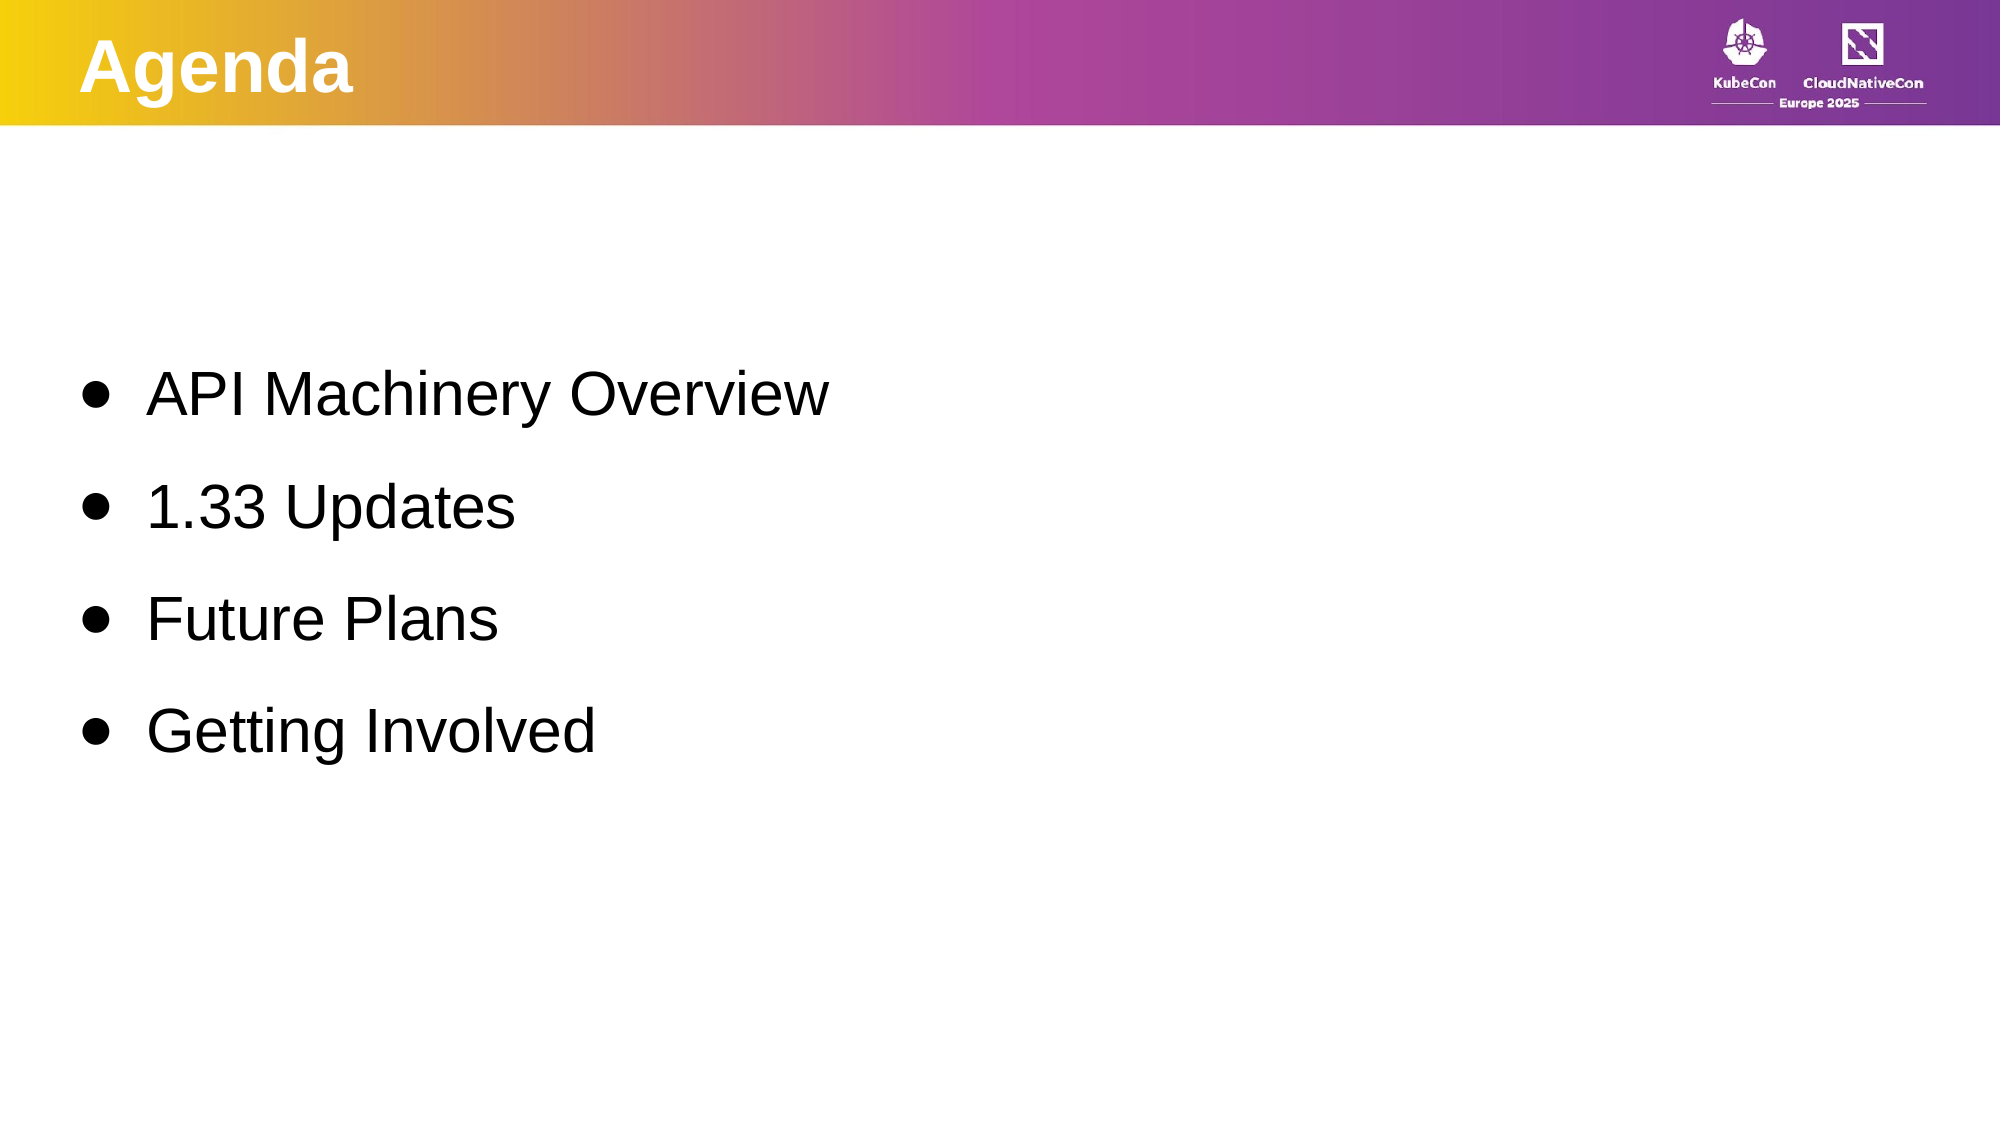

Agenda
API Machinery Overview
1.33 Updates
Future Plans
Getting Involved